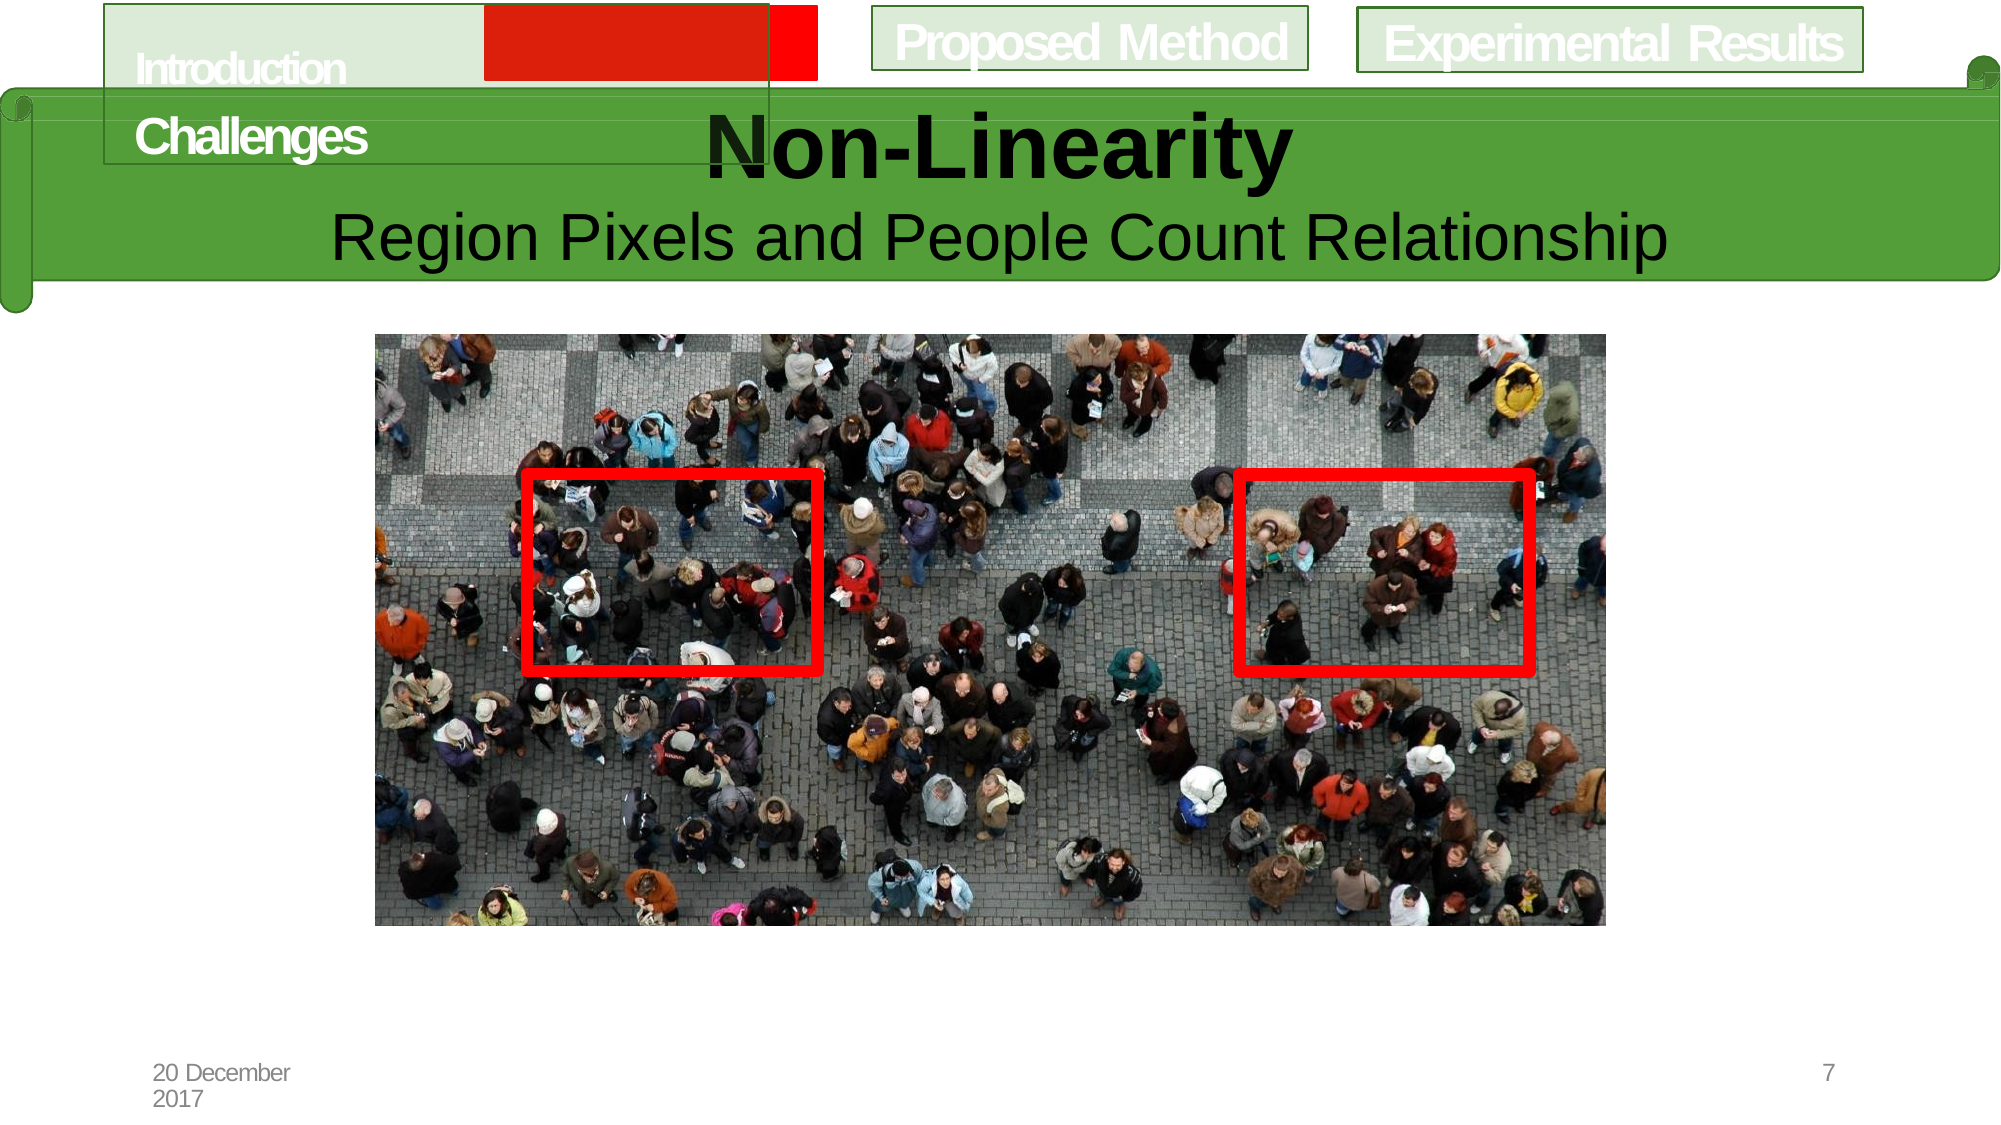

Introduction	Challenges
Proposed Method

Experimental Results
Non-Linearity
Region Pixels and People Count Relationship

20 December 2017
7